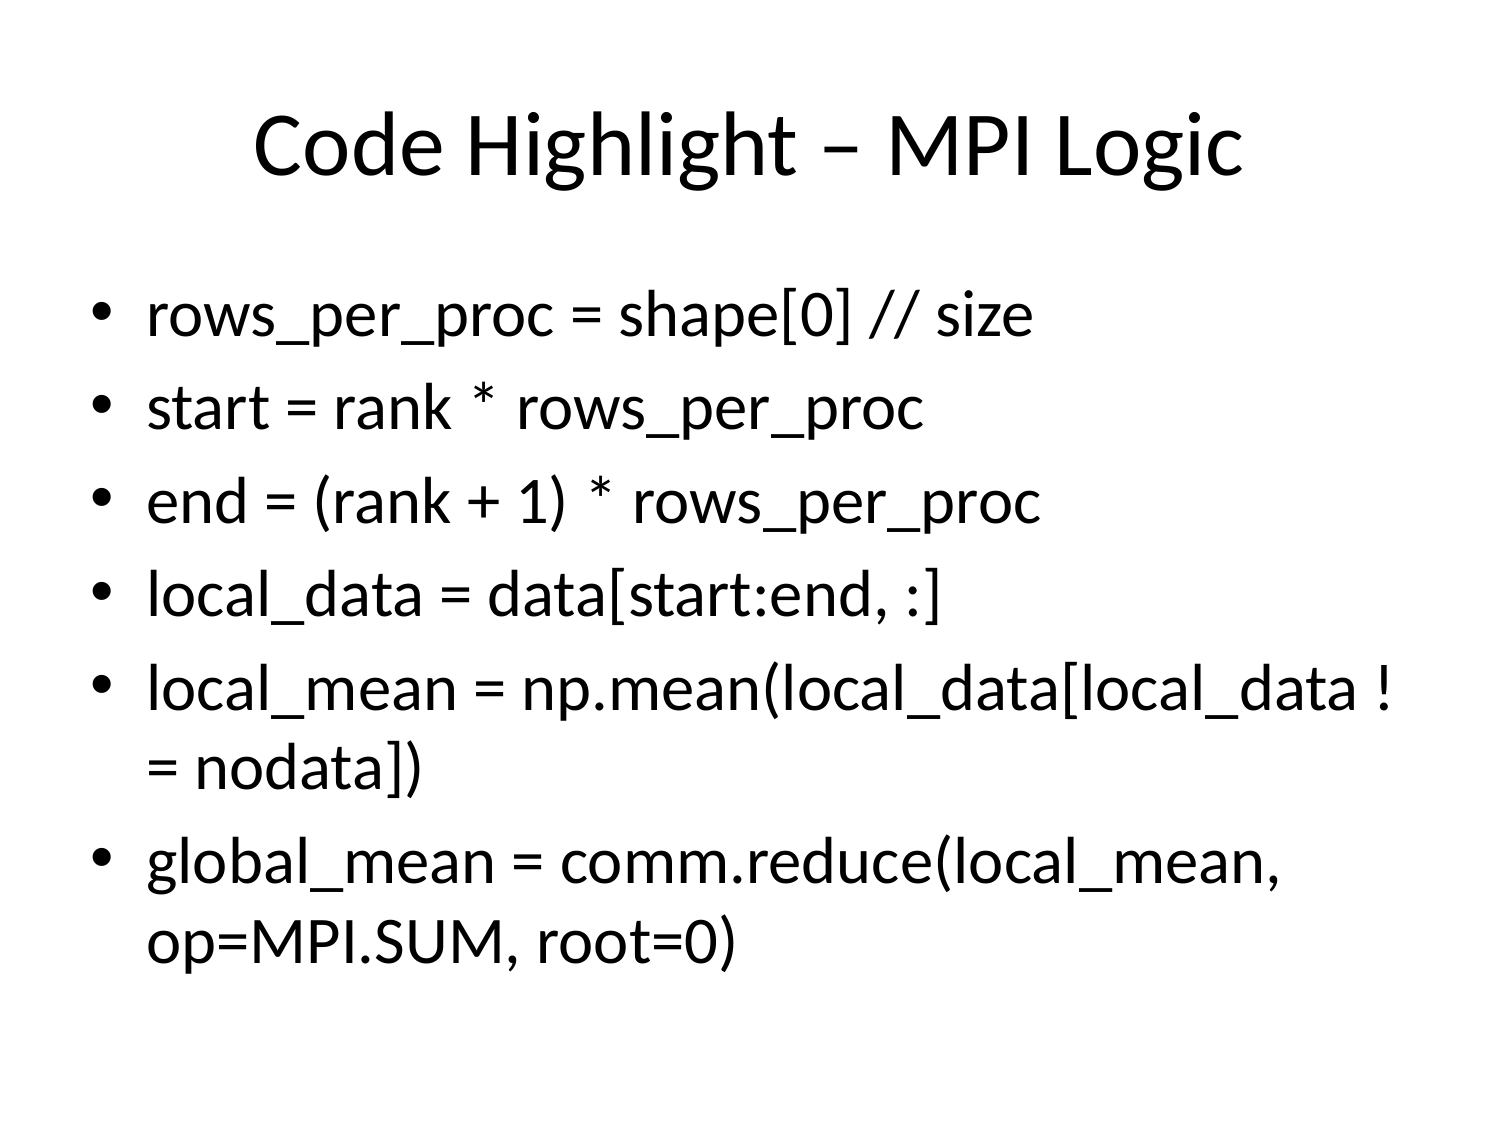

# Code Highlight – MPI Logic
rows_per_proc = shape[0] // size
start = rank * rows_per_proc
end = (rank + 1) * rows_per_proc
local_data = data[start:end, :]
local_mean = np.mean(local_data[local_data != nodata])
global_mean = comm.reduce(local_mean, op=MPI.SUM, root=0)